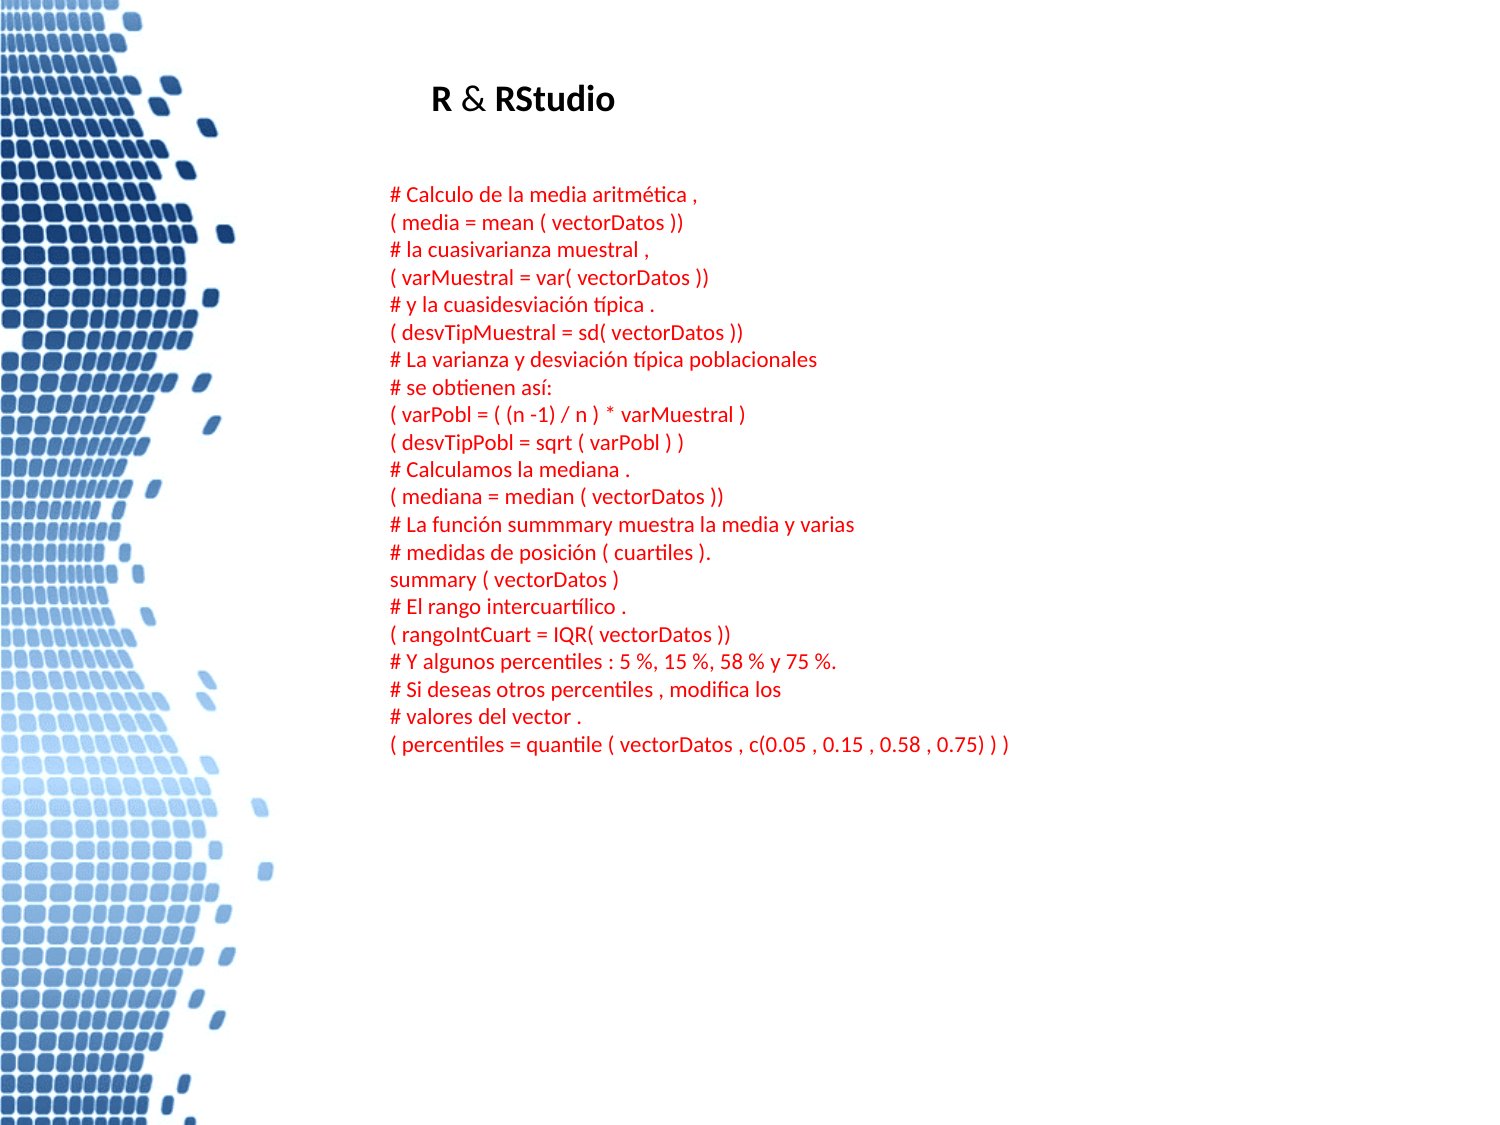

R & RStudio
# Calculo de la media aritmética ,
( media = mean ( vectorDatos ))
# la cuasivarianza muestral ,
( varMuestral = var( vectorDatos ))
# y la cuasidesviación típica .
( desvTipMuestral = sd( vectorDatos ))
# La varianza y desviación típica poblacionales
# se obtienen así:
( varPobl = ( (n -1) / n ) * varMuestral )
( desvTipPobl = sqrt ( varPobl ) )
# Calculamos la mediana .
( mediana = median ( vectorDatos ))
# La función summmary muestra la media y varias
# medidas de posición ( cuartiles ).
summary ( vectorDatos )
# El rango intercuartílico .
( rangoIntCuart = IQR( vectorDatos ))
# Y algunos percentiles : 5 %, 15 %, 58 % y 75 %.
# Si deseas otros percentiles , modifica los
# valores del vector .
( percentiles = quantile ( vectorDatos , c(0.05 , 0.15 , 0.58 , 0.75) ) )